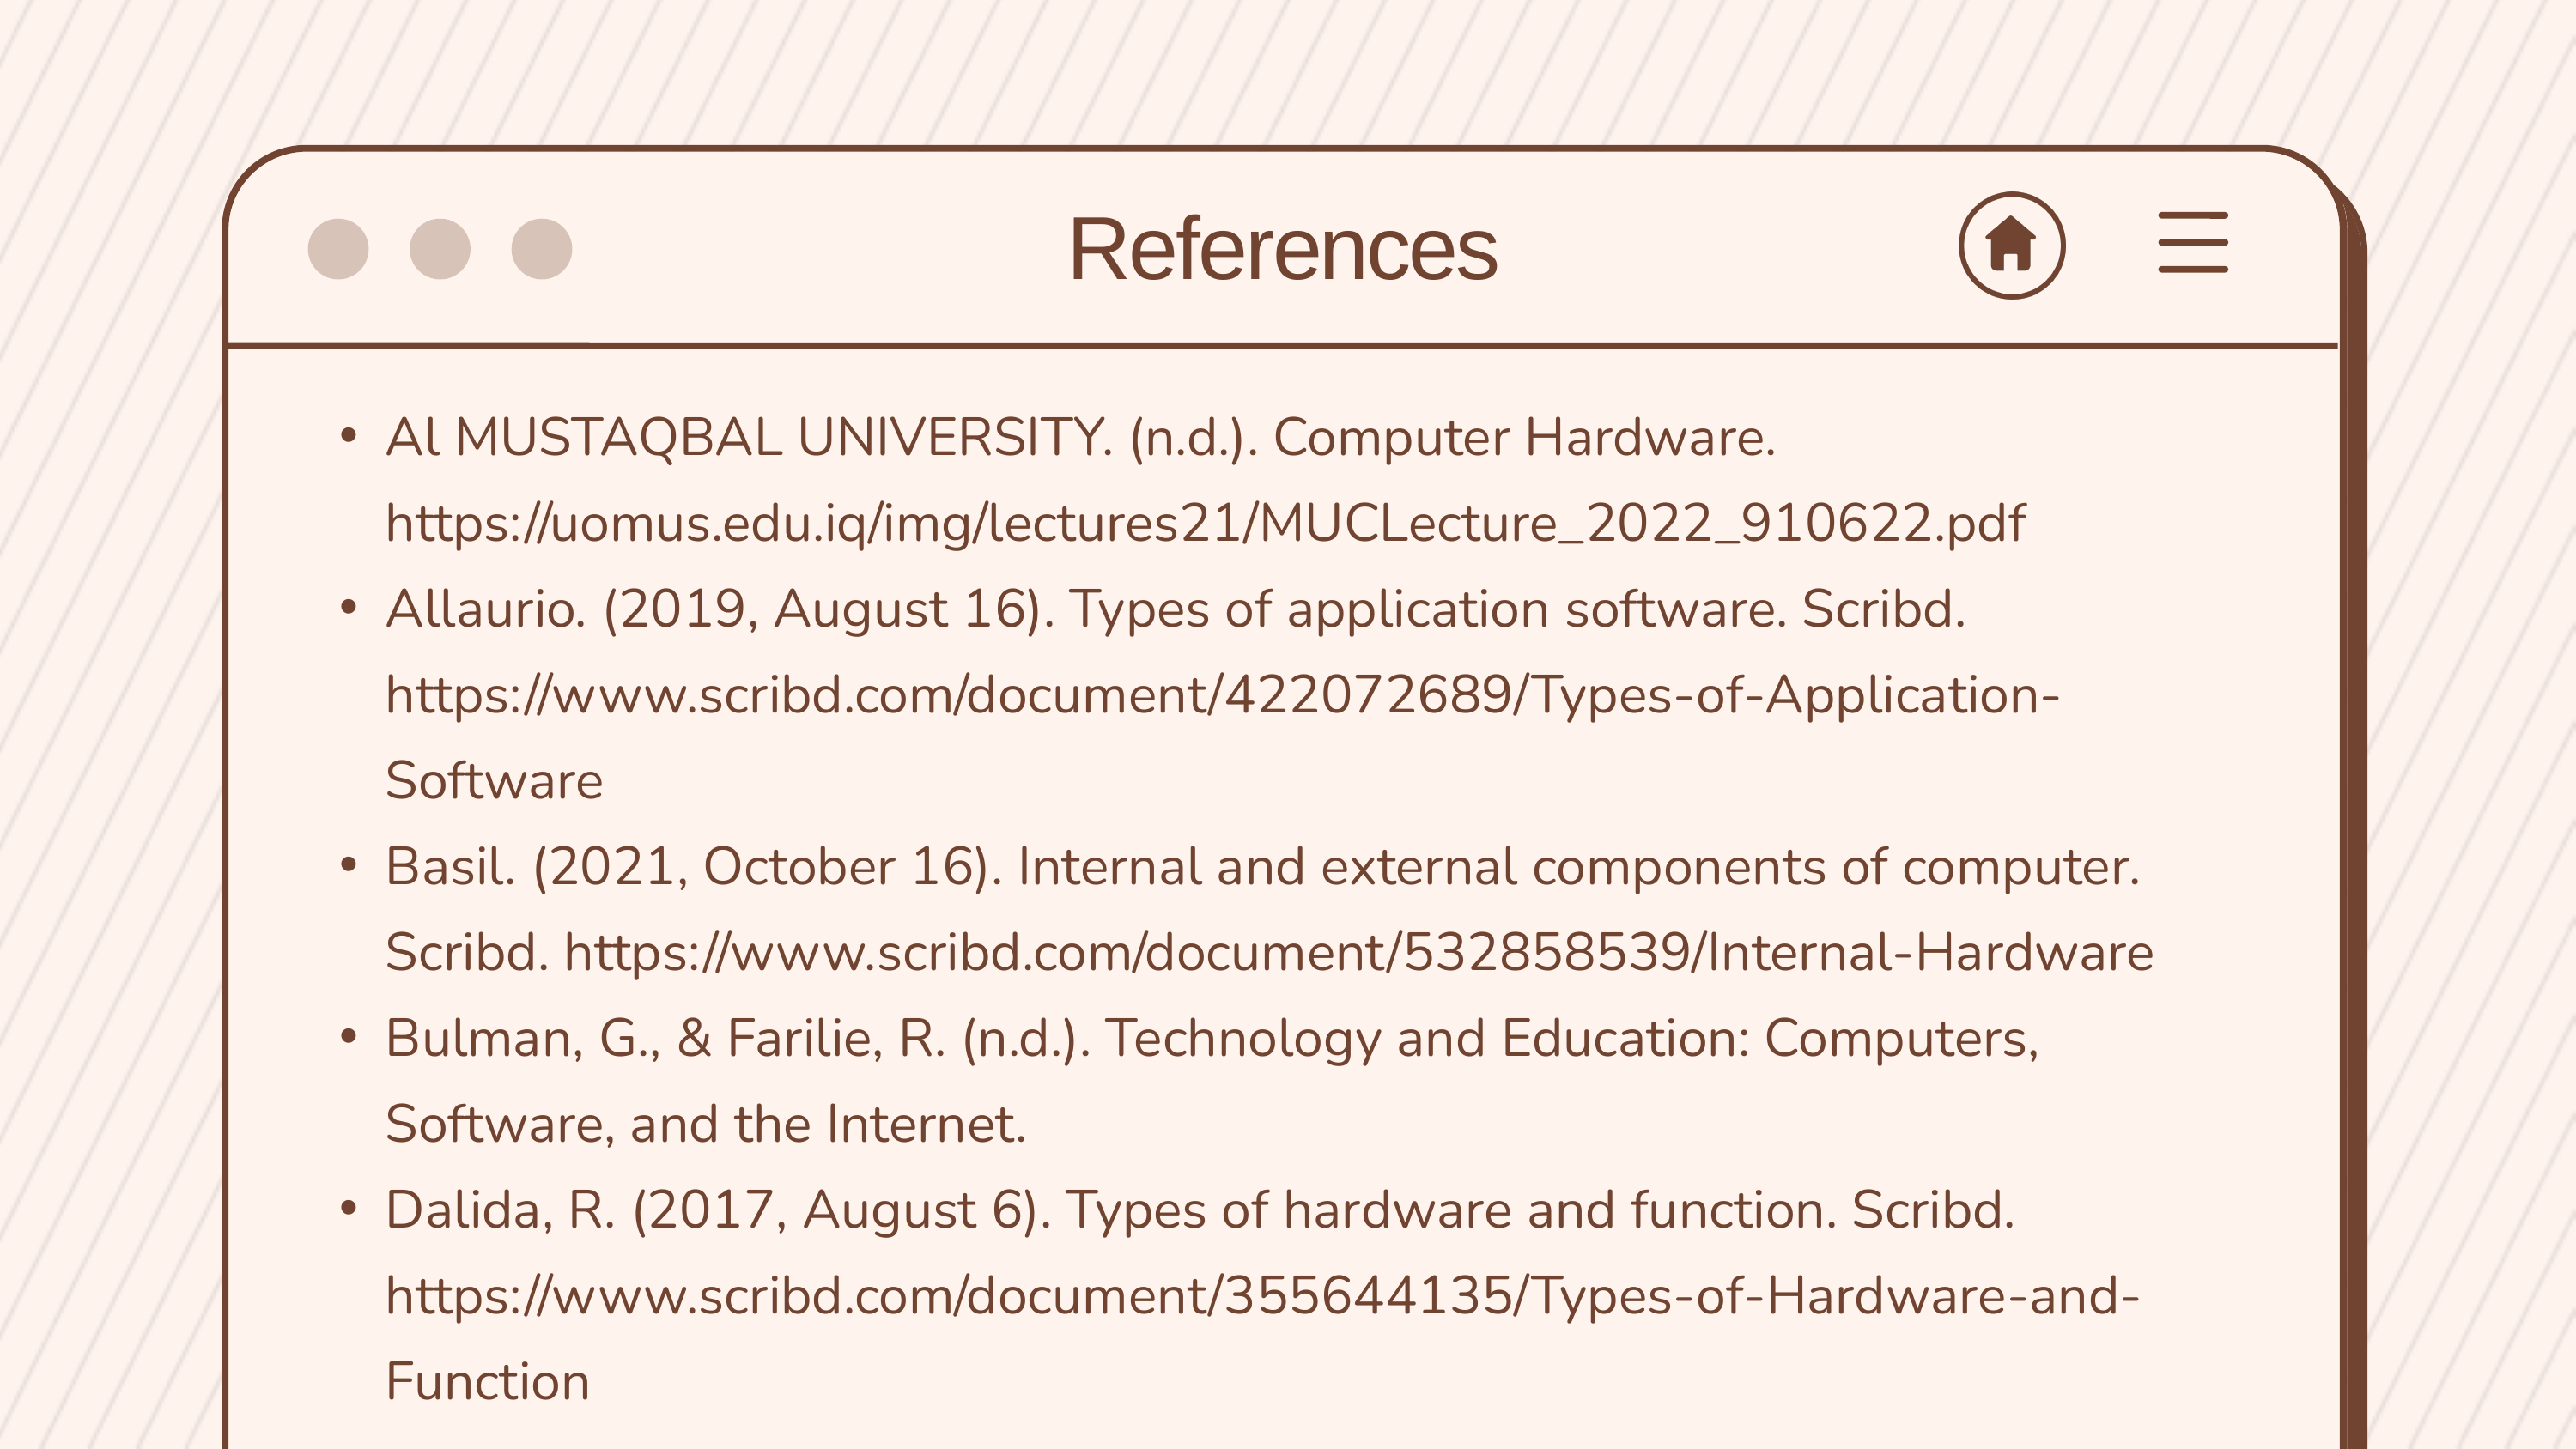

References

Al MUSTAQBAL UNIVERSITY. (n.d.). Computer Hardware. https://uomus.edu.iq/img/lectures21/MUCLecture_2022_910622.pdf
Allaurio. (2019, August 16). Types of application software. Scribd. https://www.scribd.com/document/422072689/Types-of-Application-Software
Basil. (2021, October 16). Internal and external components of computer. Scribd. https://www.scribd.com/document/532858539/Internal-Hardware
Bulman, G., & Farilie, R. (n.d.). Technology and Education: Computers, Software, and the Internet.
Dalida, R. (2017, August 6). Types of hardware and function. Scribd. https://www.scribd.com/document/355644135/Types-of-Hardware-and-Function